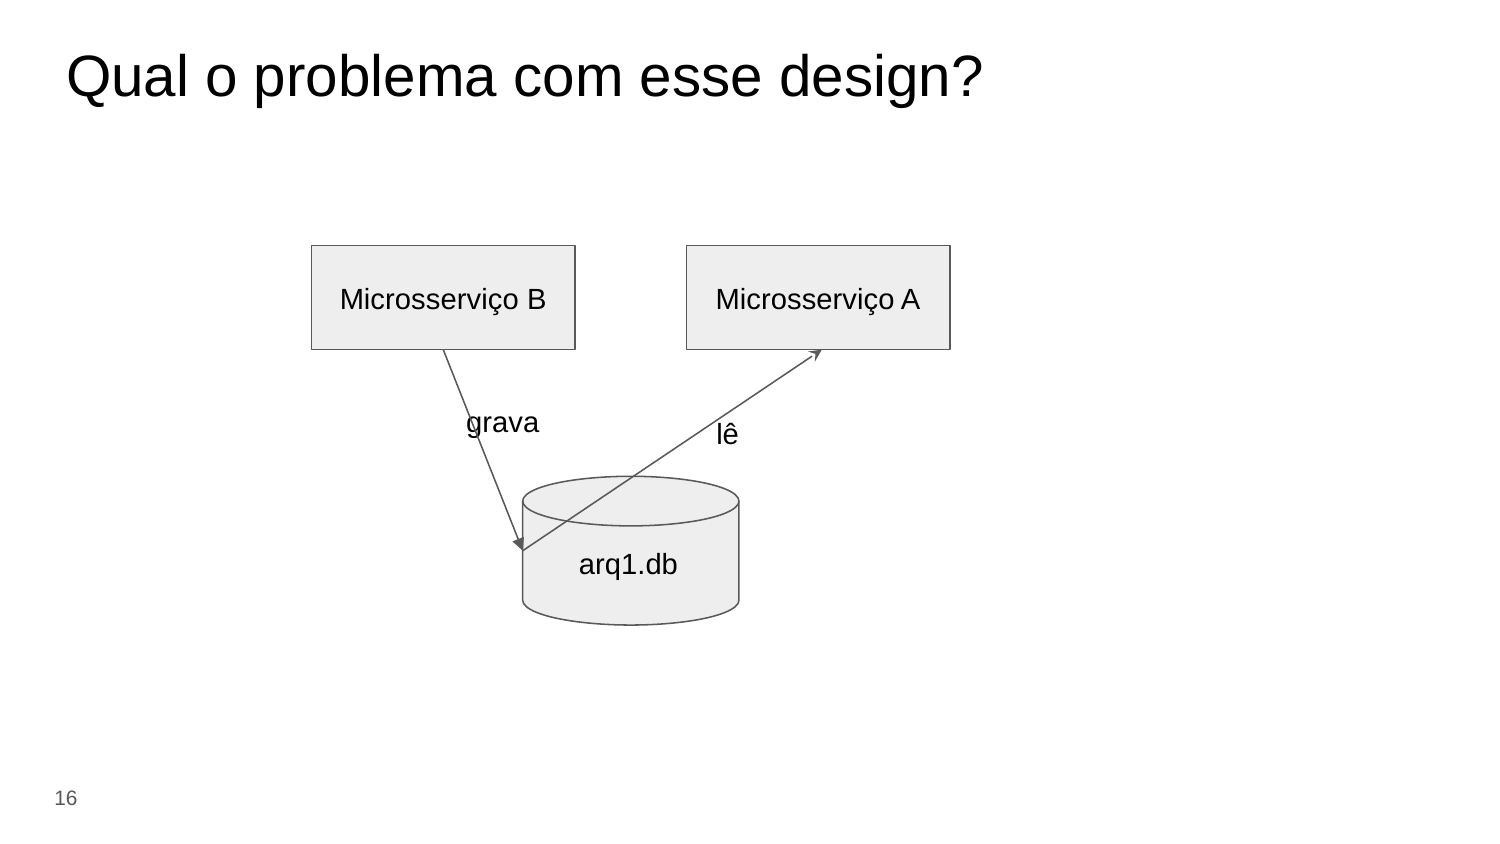

# Qual o problema com esse design?
Microsserviço B
Microsserviço A
grava
lê
     arq1.db
16